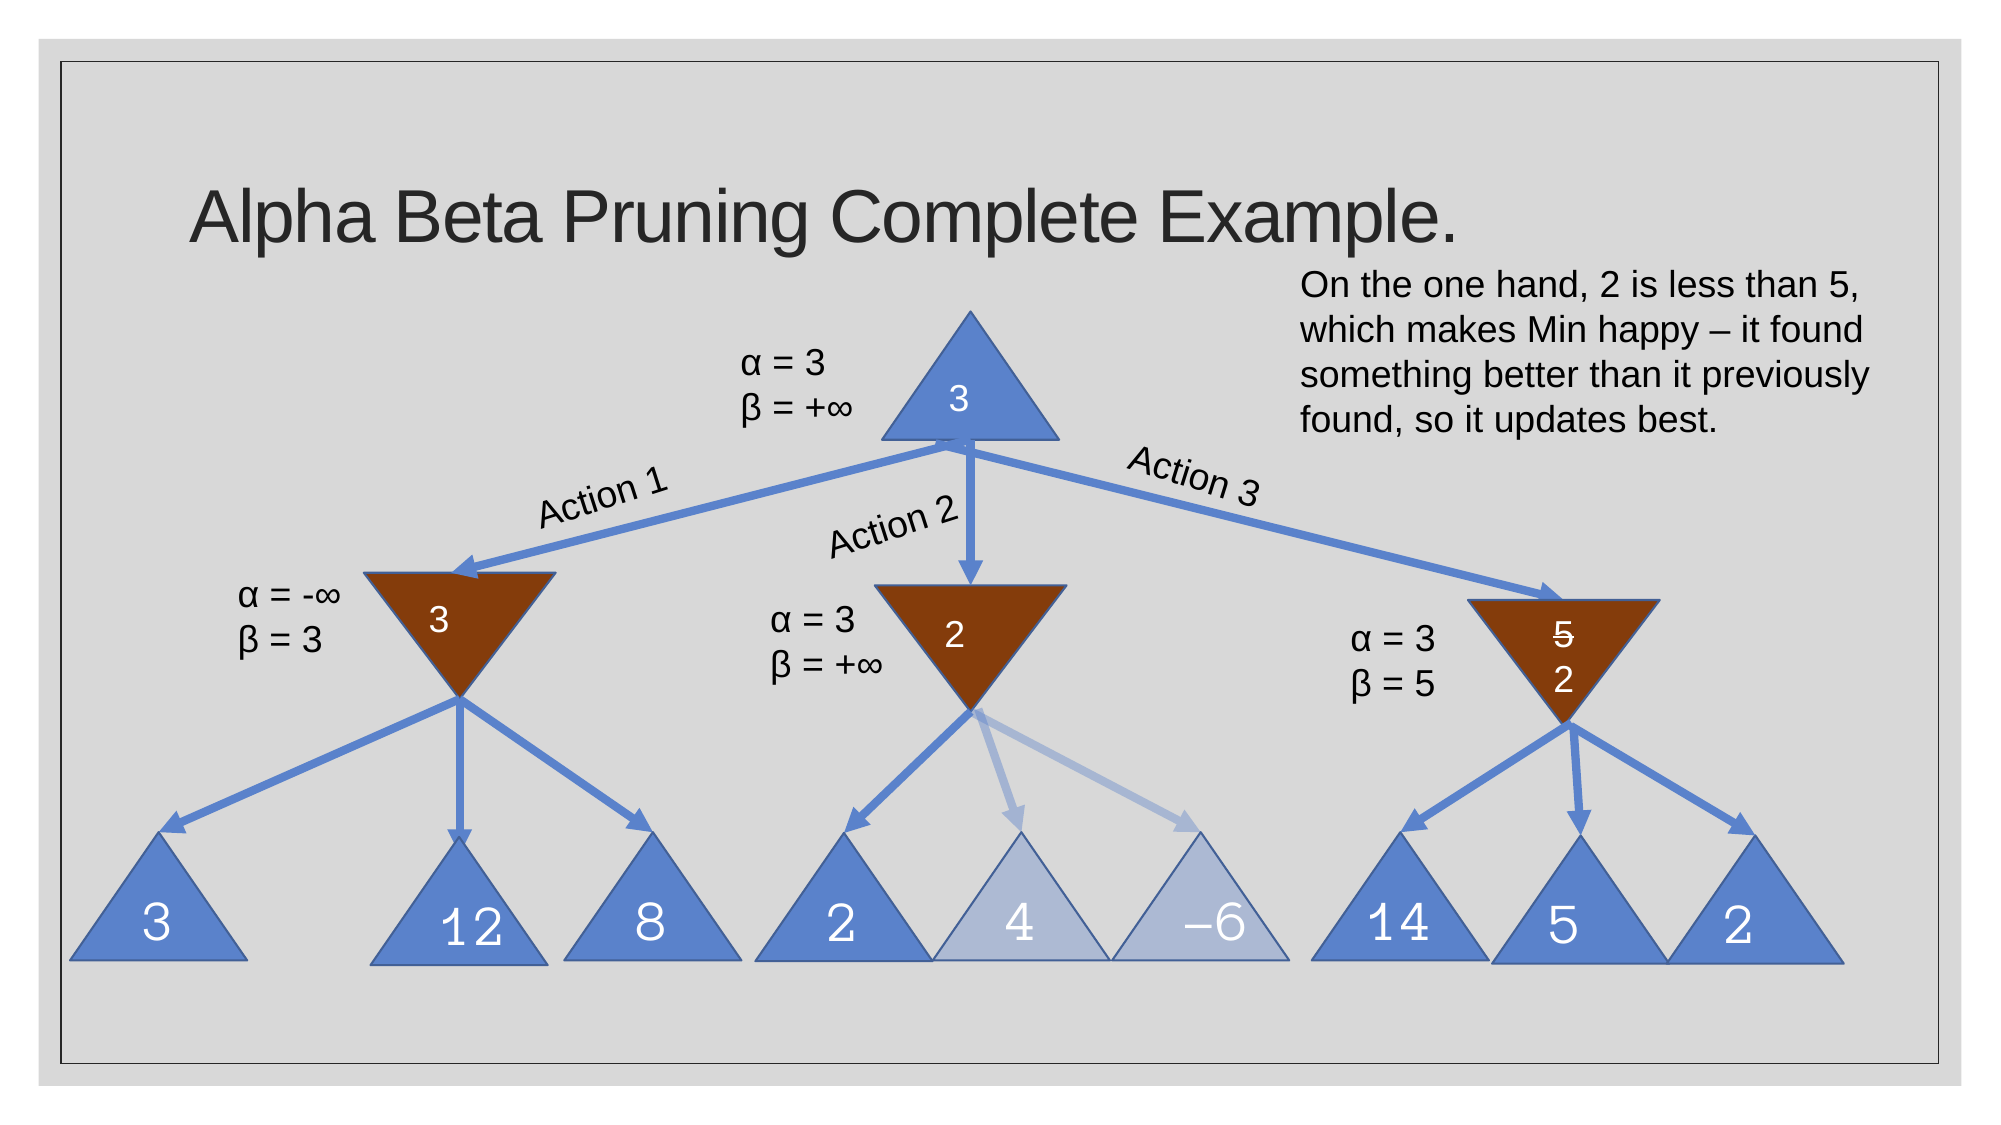

# Alpha Beta Pruning Complete Example.
On the one hand, 2 is less than 5, which makes Min happy – it found something better than it previously found, so it updates best.

α = 3
β = +∞
3
Action 3
Action 1
Action 2
α = -∞
β = 3

3
α = 3
β = +∞

2
5
2
α = 3
β = 5

3

8

4

-6

14

2

5

2

12